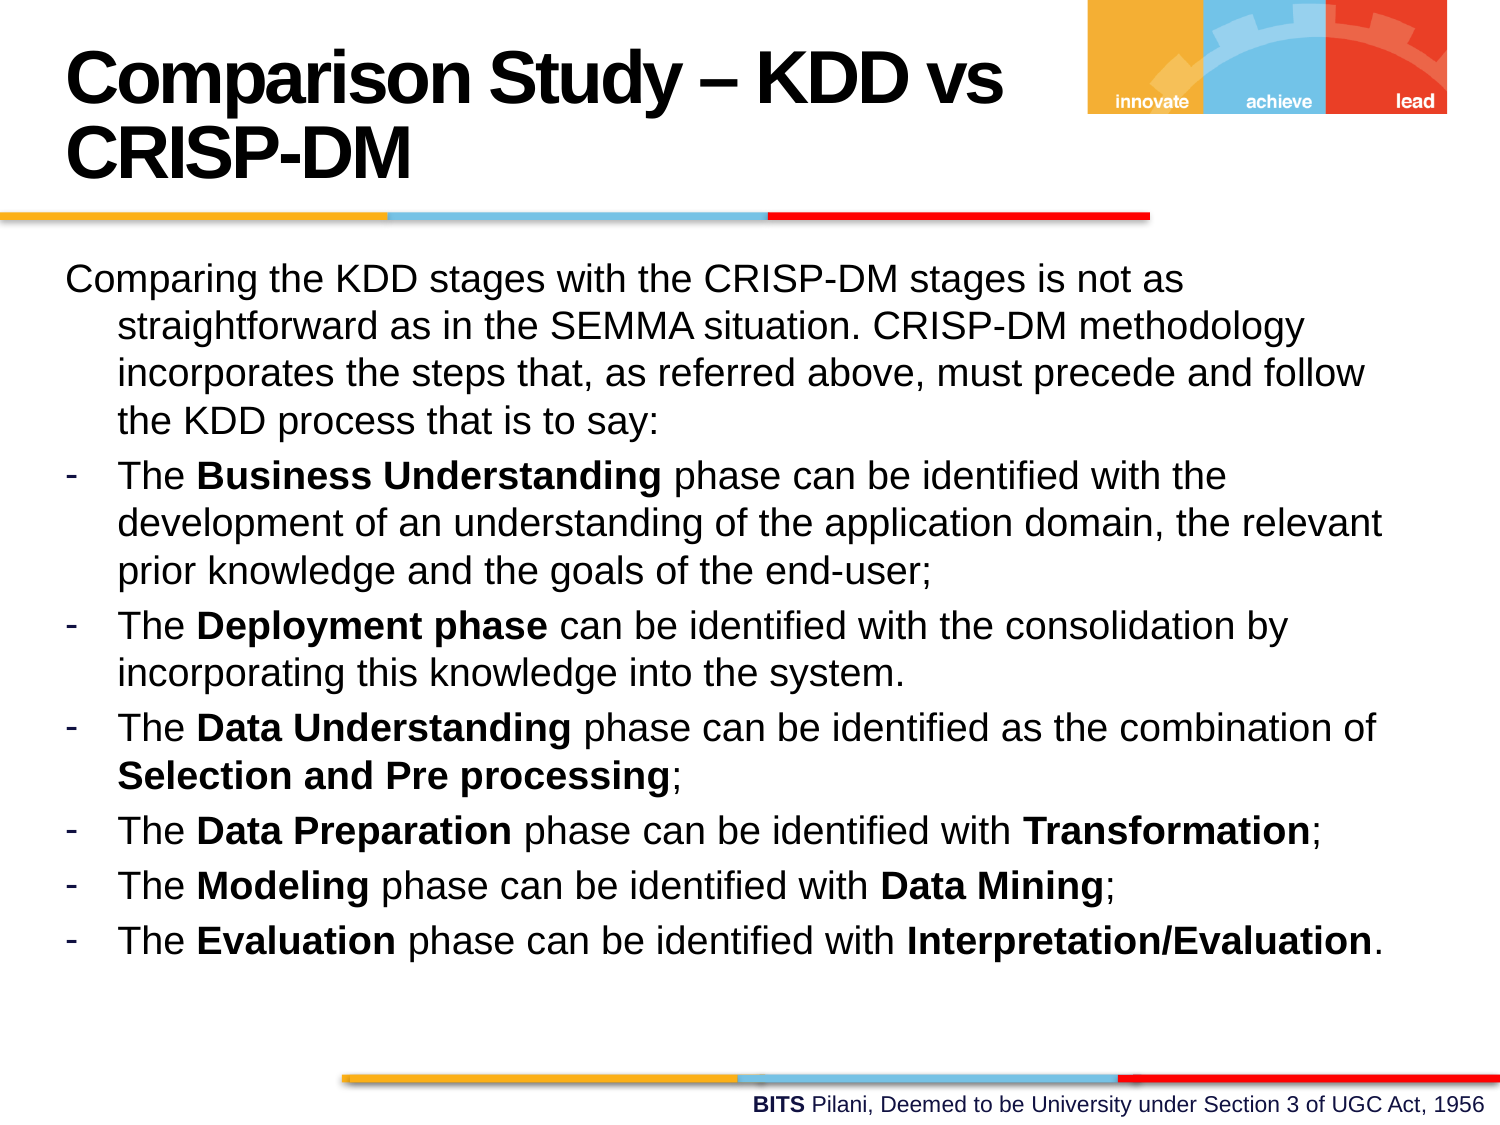

Comparison Study – KDD vs CRISP-DM
Comparing the KDD stages with the CRISP-DM stages is not as straightforward as in the SEMMA situation. CRISP-DM methodology incorporates the steps that, as referred above, must precede and follow the KDD process that is to say:
The Business Understanding phase can be identified with the development of an understanding of the application domain, the relevant prior knowledge and the goals of the end-user;
The Deployment phase can be identified with the consolidation by incorporating this knowledge into the system.
The Data Understanding phase can be identified as the combination of Selection and Pre processing;
The Data Preparation phase can be identified with Transformation;
The Modeling phase can be identified with Data Mining;
The Evaluation phase can be identified with Interpretation/Evaluation.